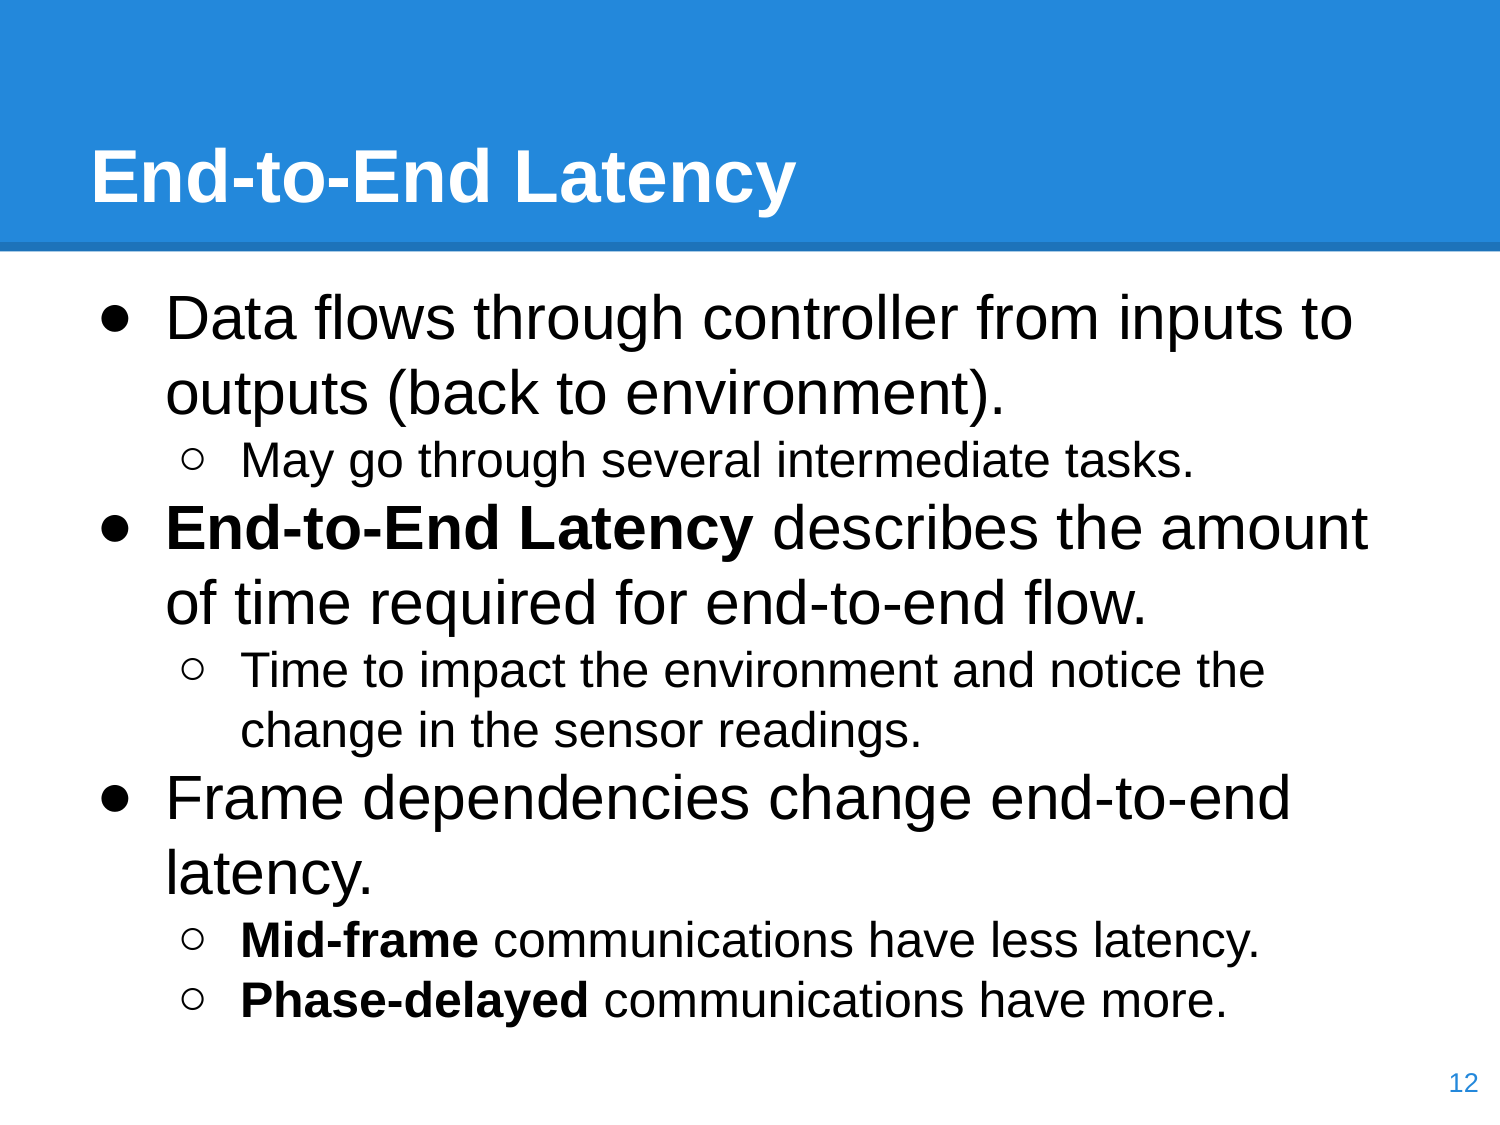

# End-to-End Latency
Data flows through controller from inputs to outputs (back to environment).
May go through several intermediate tasks.
End-to-End Latency describes the amount of time required for end-to-end flow.
Time to impact the environment and notice the change in the sensor readings.
Frame dependencies change end-to-end latency.
Mid-frame communications have less latency.
Phase-delayed communications have more.
12